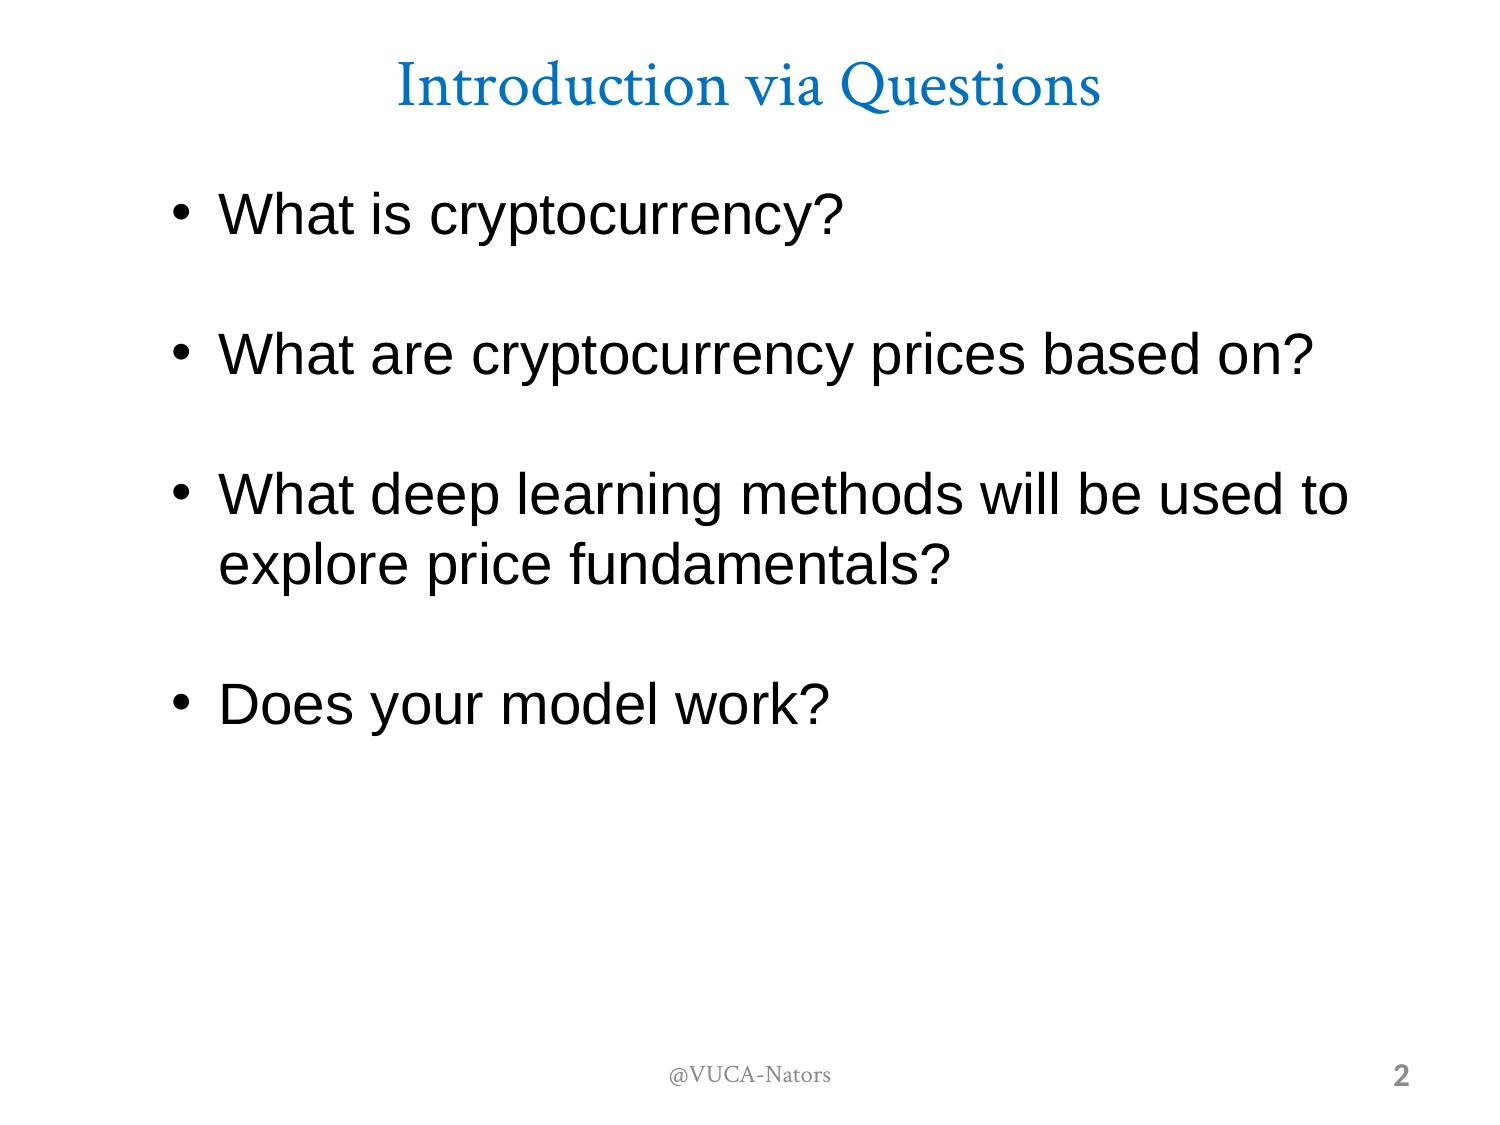

# Introduction via Questions

What is cryptocurrency?

What are cryptocurrency prices based on?

What deep learning methods will be used to explore price fundamentals?

Does your model work?

@VUCA-Nators
2